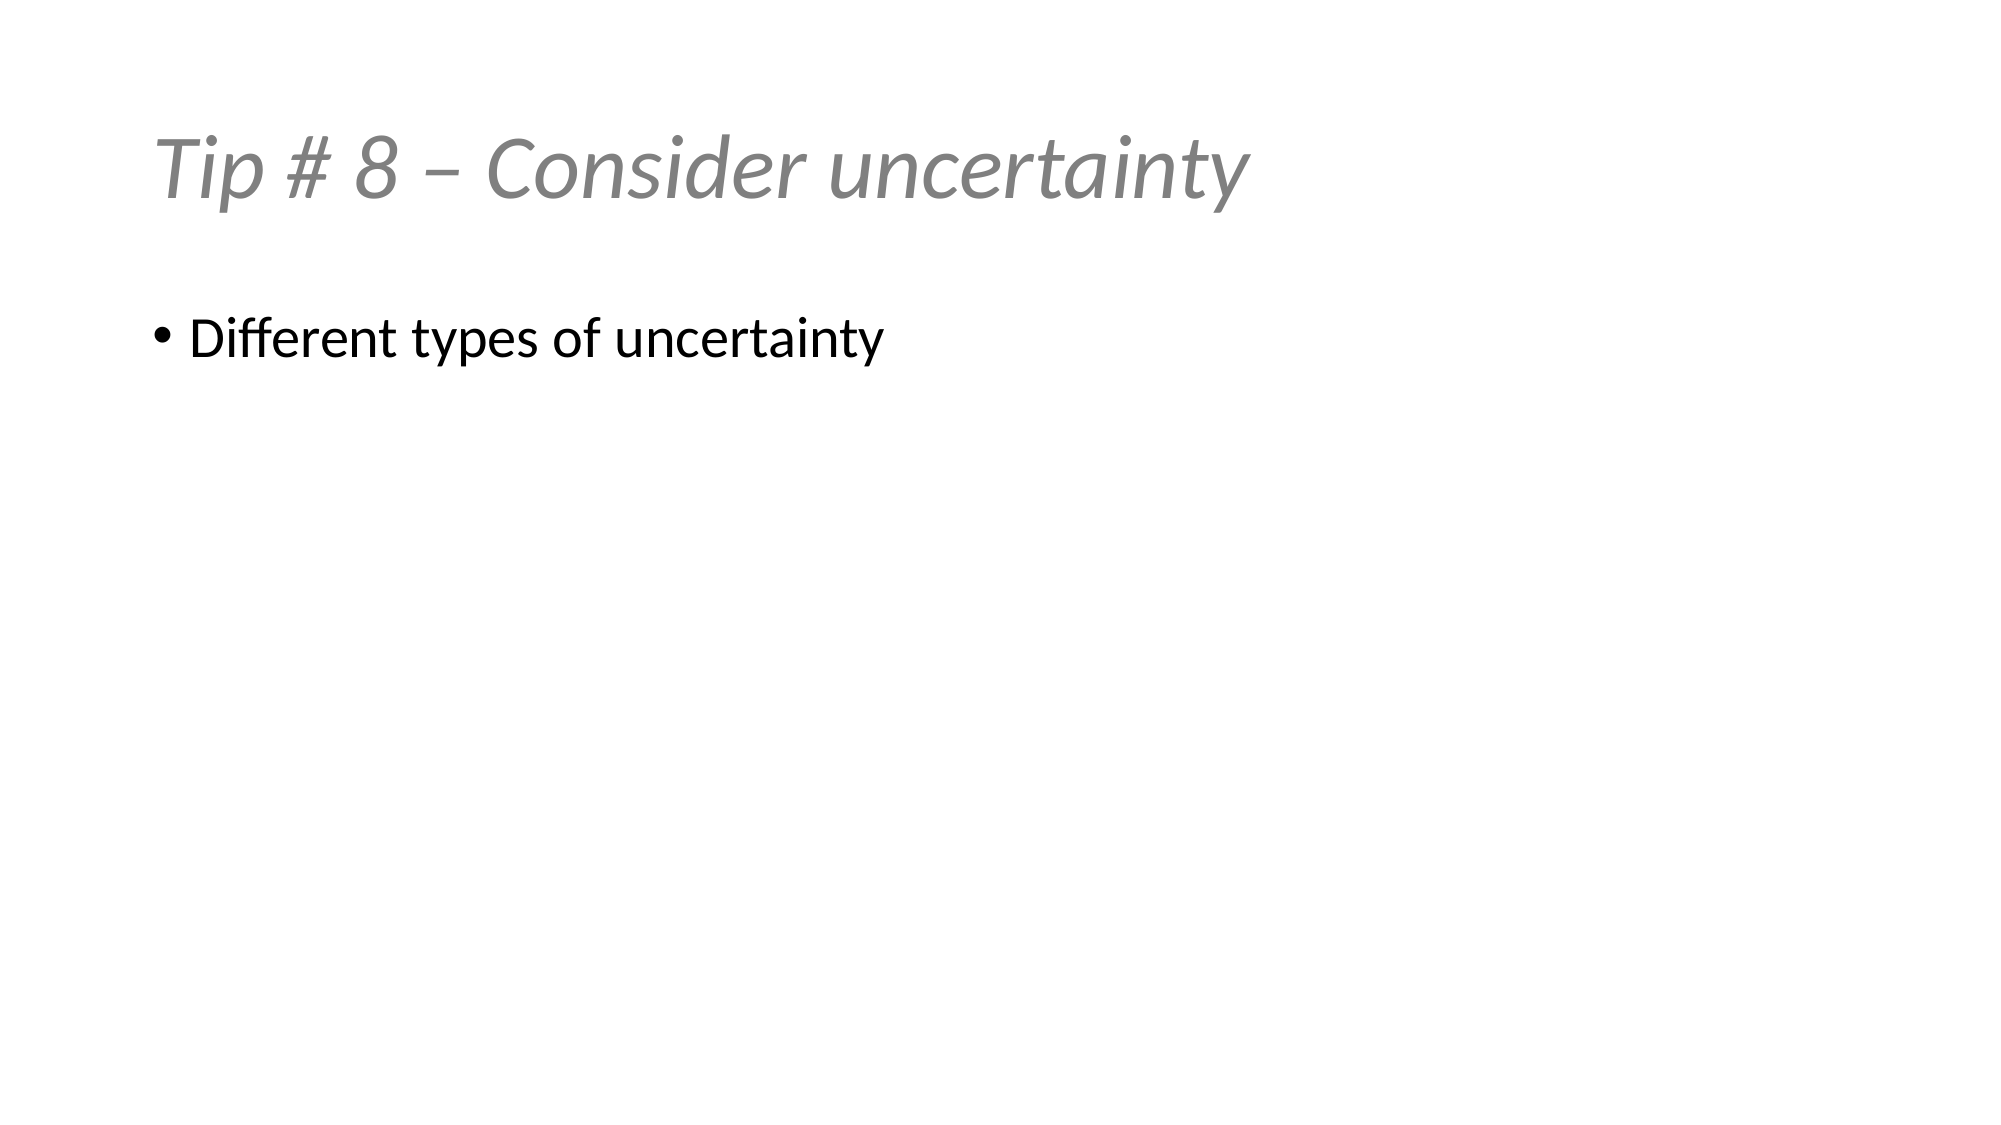

# Tip # 8 – Consider uncertainty
Different types of uncertainty